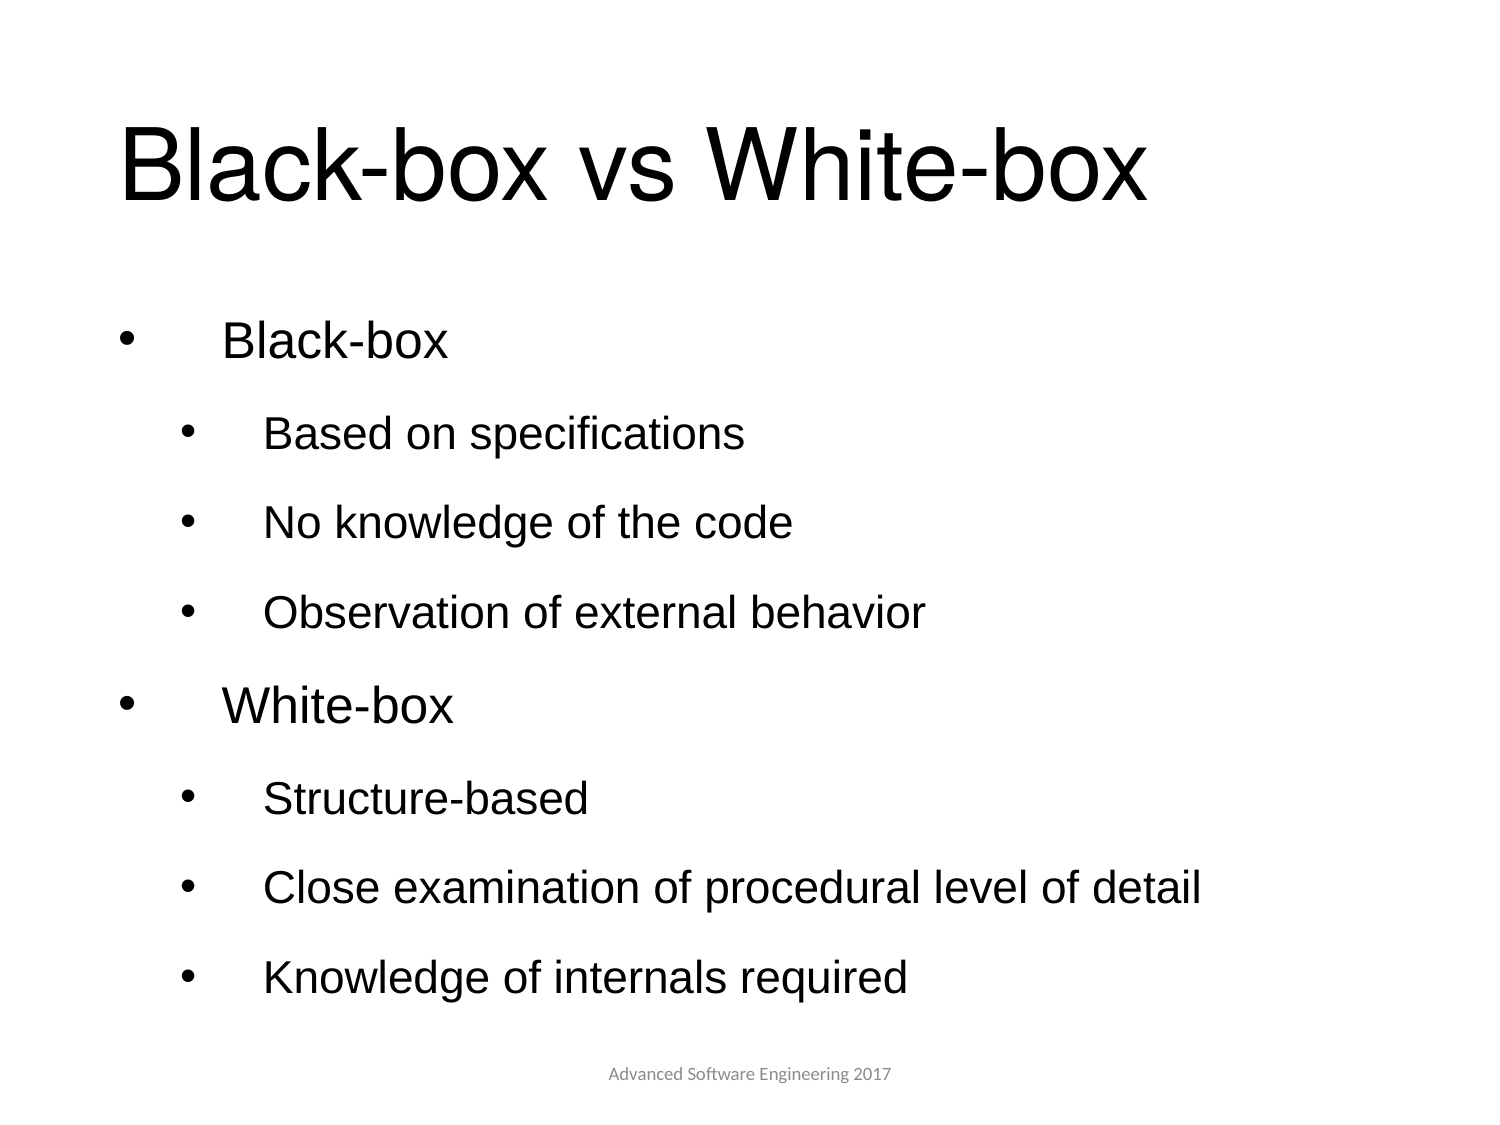

# Black-box vs White-box
Black-box
Based on specifications
No knowledge of the code
Observation of external behavior
White-box
Structure-based
Close examination of procedural level of detail
Knowledge of internals required
Advanced Software Engineering 2017